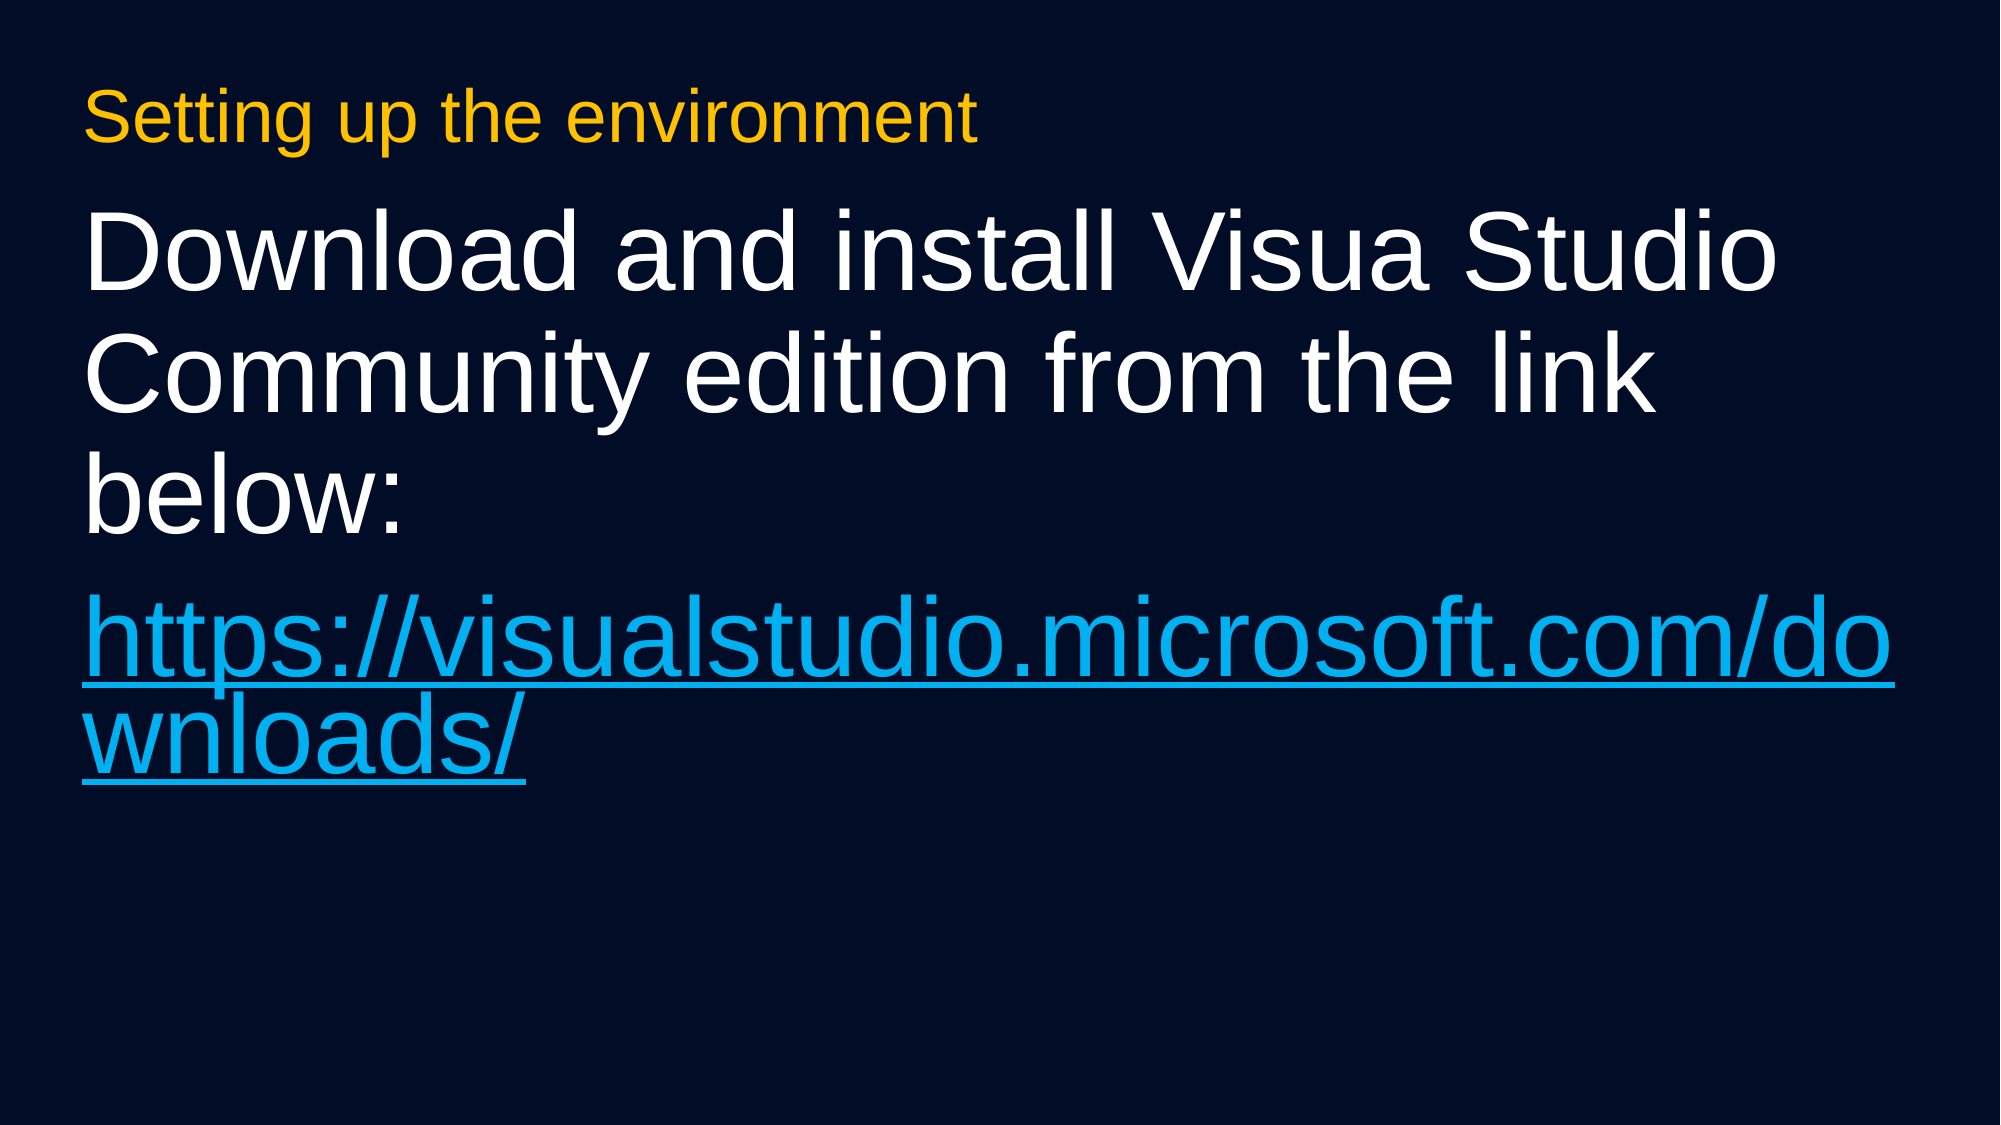

# Setting up the environment
Download and install Visua Studio Community edition from the link below:
https://visualstudio.microsoft.com/downloads/